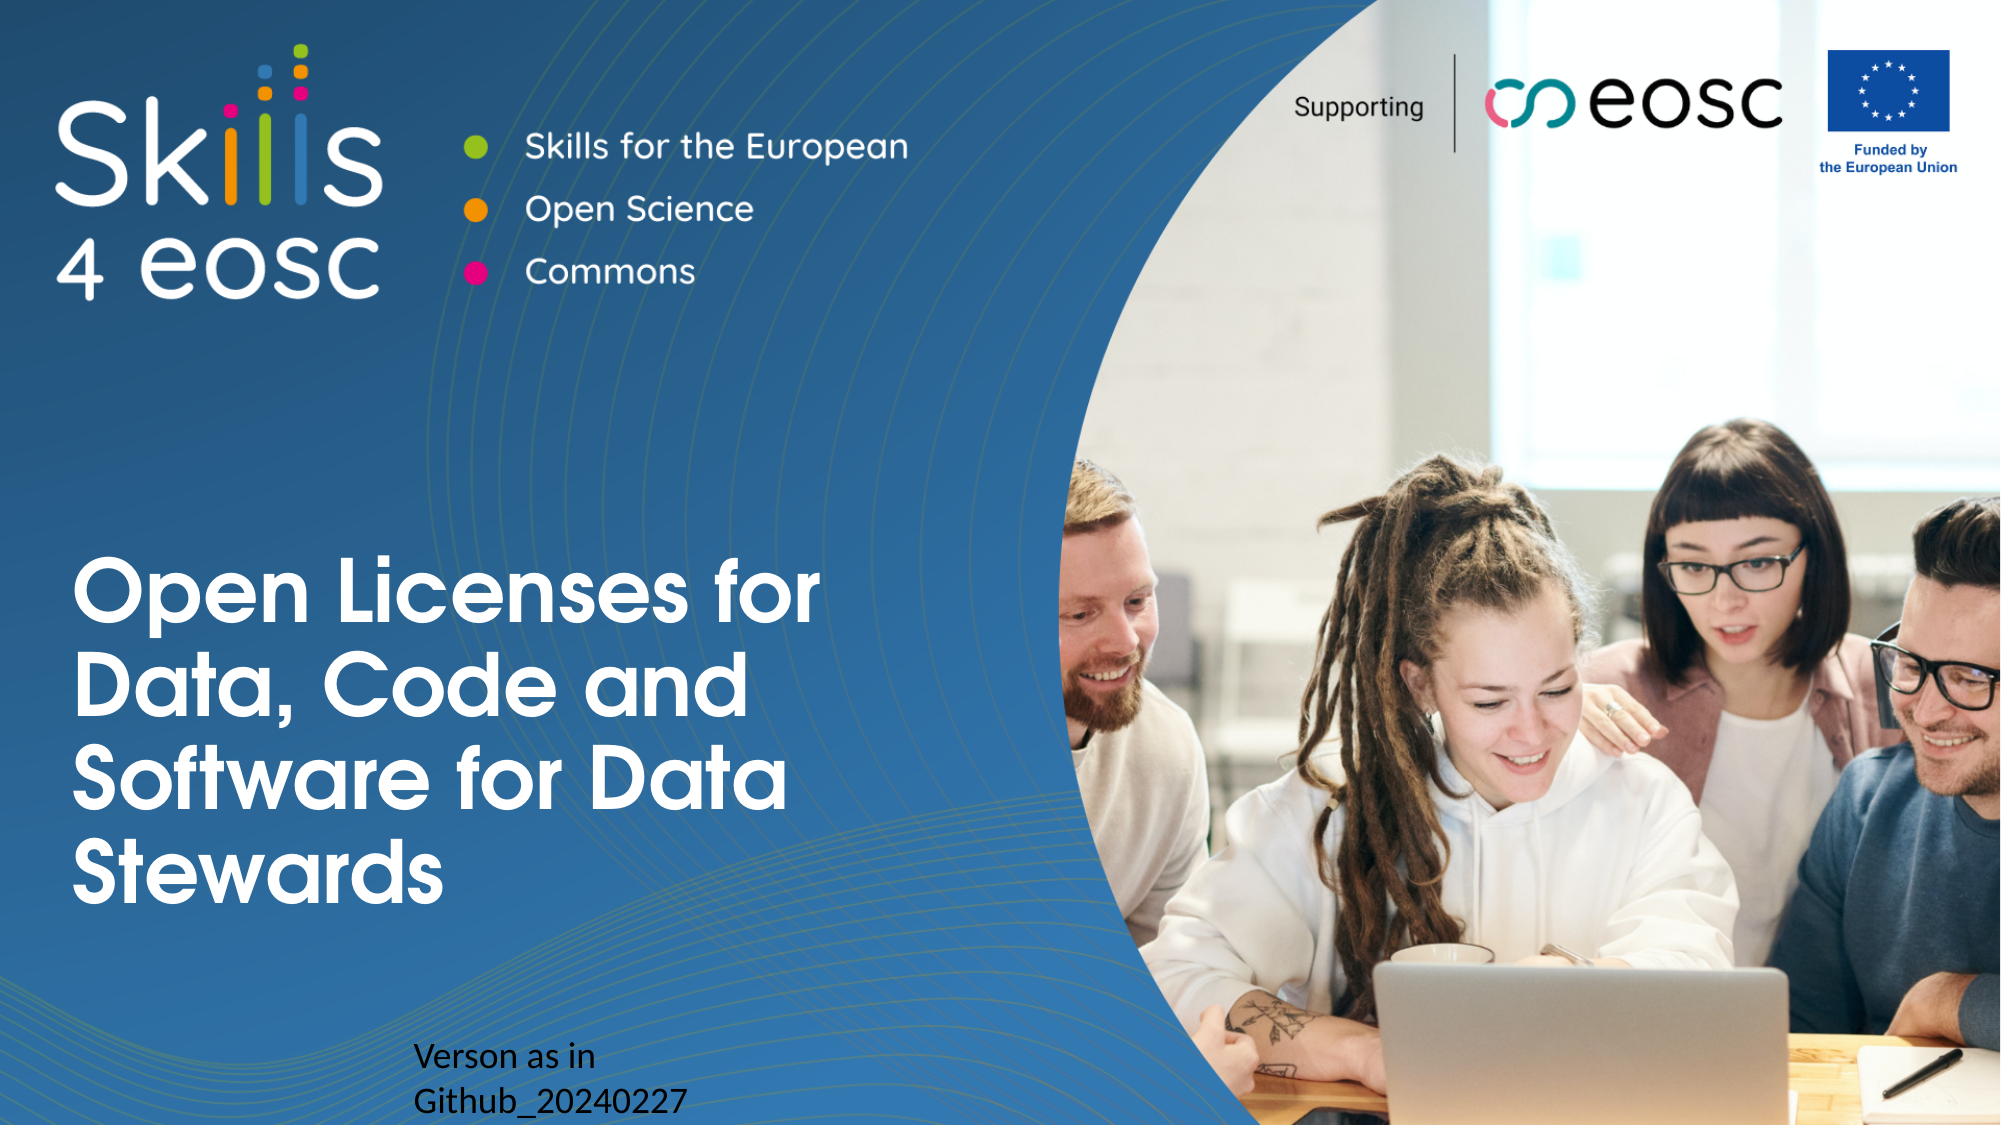

# Open Licenses for Data, Code and Software for Data Stewards

Verson as in Github_20240227